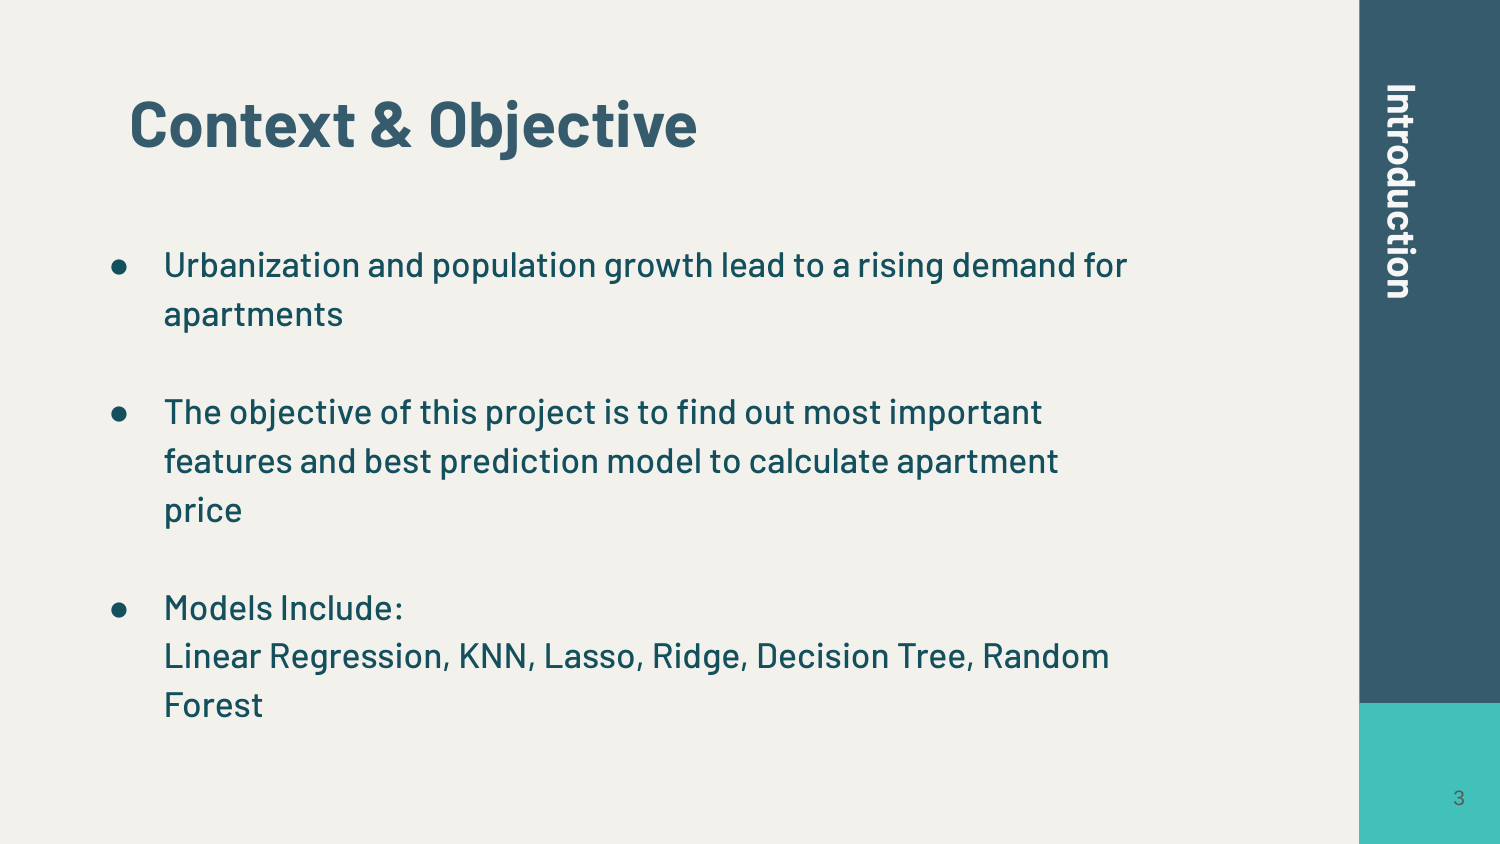

Context & Objective
Urbanization and population growth lead to a rising demand for apartments

The objective of this project is to find out most important features and best prediction model to calculate apartment price

Models Include:
Linear Regression, KNN, Lasso, Ridge, Decision Tree, Random Forest

Introduction

3